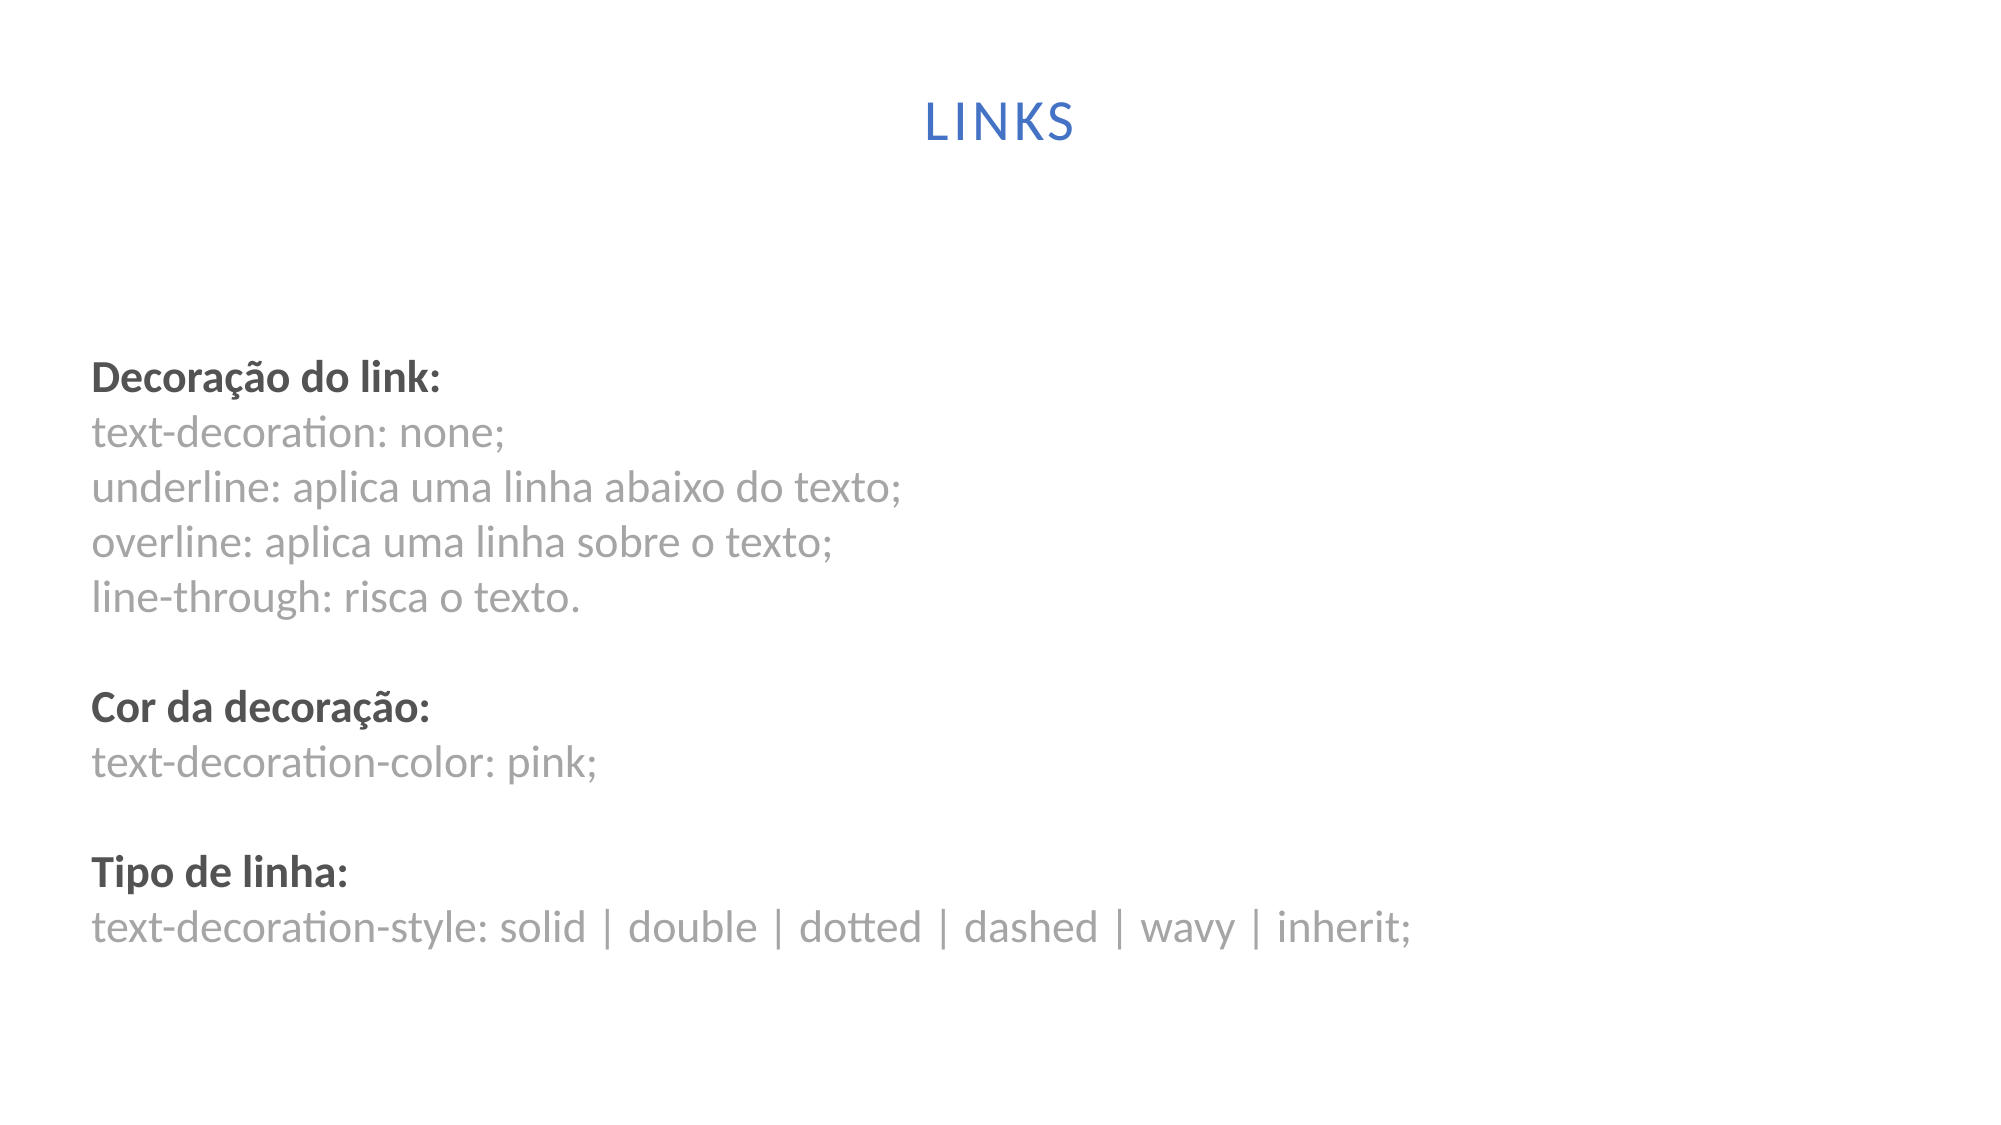

lINKS
Decoração do link:
text-decoration: none;
underline: aplica uma linha abaixo do texto;
overline: aplica uma linha sobre o texto;
line-through: risca o texto.

Cor da decoração:
text-decoration-color: pink;

Tipo de linha:
text-decoration-style: solid | double | dotted | dashed | wavy | inherit;